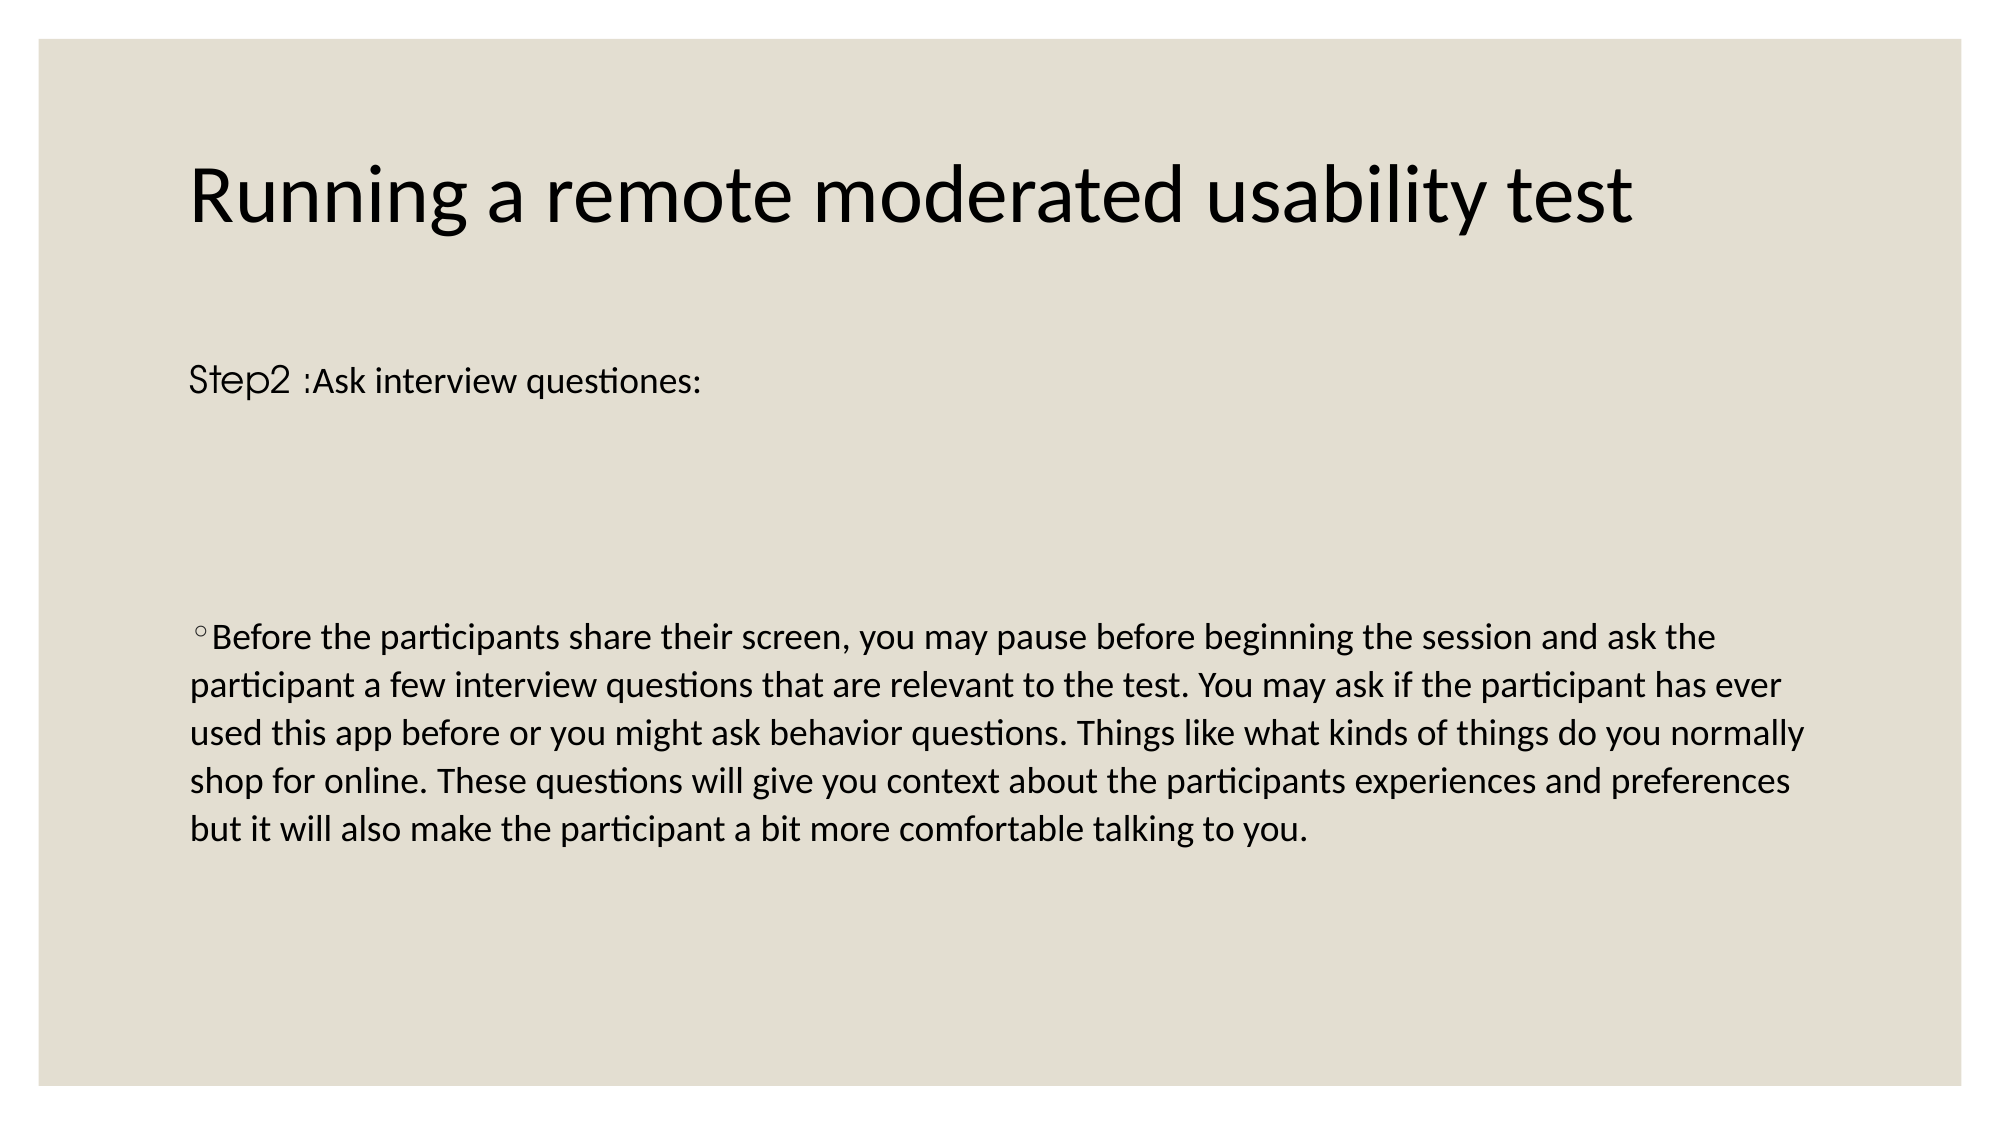

# Running a remote moderated usability test
Step2 :Ask interview questiones:

Before the participants share their screen, you may pause before beginning the session and ask the participant a few interview questions that are relevant to the test. You may ask if the participant has ever used this app before or you might ask behavior questions. Things like what kinds of things do you normally shop for online. These questions will give you context about the participants experiences and preferences but it will also make the participant a bit more comfortable talking to you.